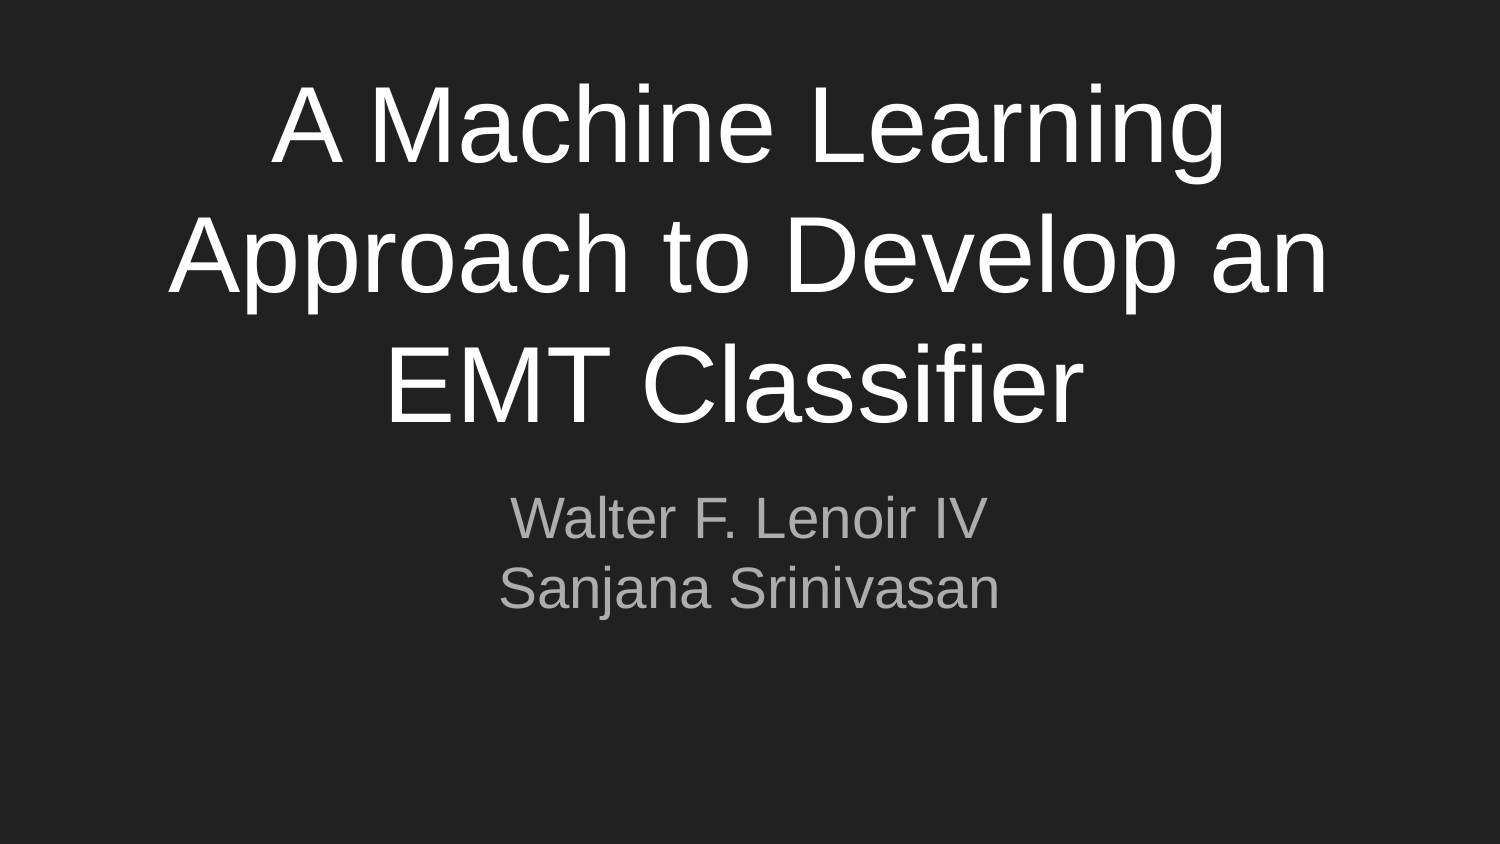

# A Machine Learning Approach to Develop an EMT Classifier
Walter F. Lenoir IV
 Sanjana Srinivasan